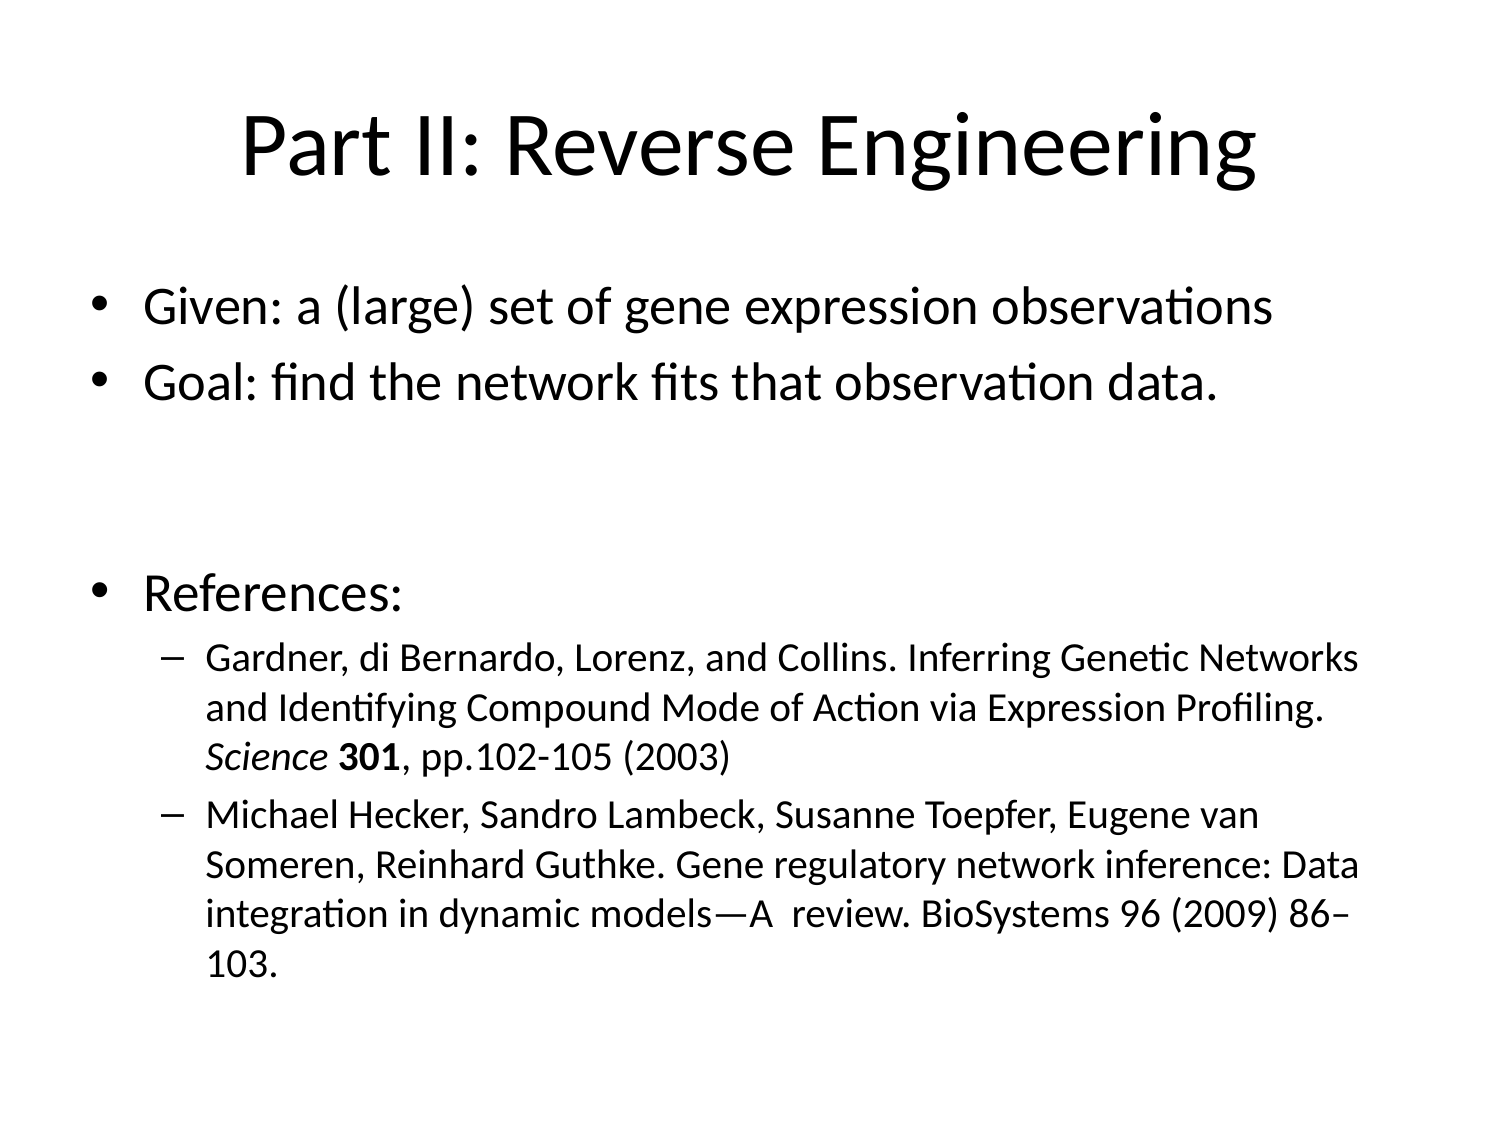

# Part II: Reverse Engineering
Given: a (large) set of gene expression observations
Goal: find the network fits that observation data.

References:
Gardner, di Bernardo, Lorenz, and Collins. Inferring Genetic Networks and Identifying Compound Mode of Action via Expression Profiling. Science 301, pp.102-105 (2003)
Michael Hecker, Sandro Lambeck, Susanne Toepfer, Eugene van Someren, Reinhard Guthke. Gene regulatory network inference: Data integration in dynamic models—A  review. BioSystems 96 (2009) 86–103.